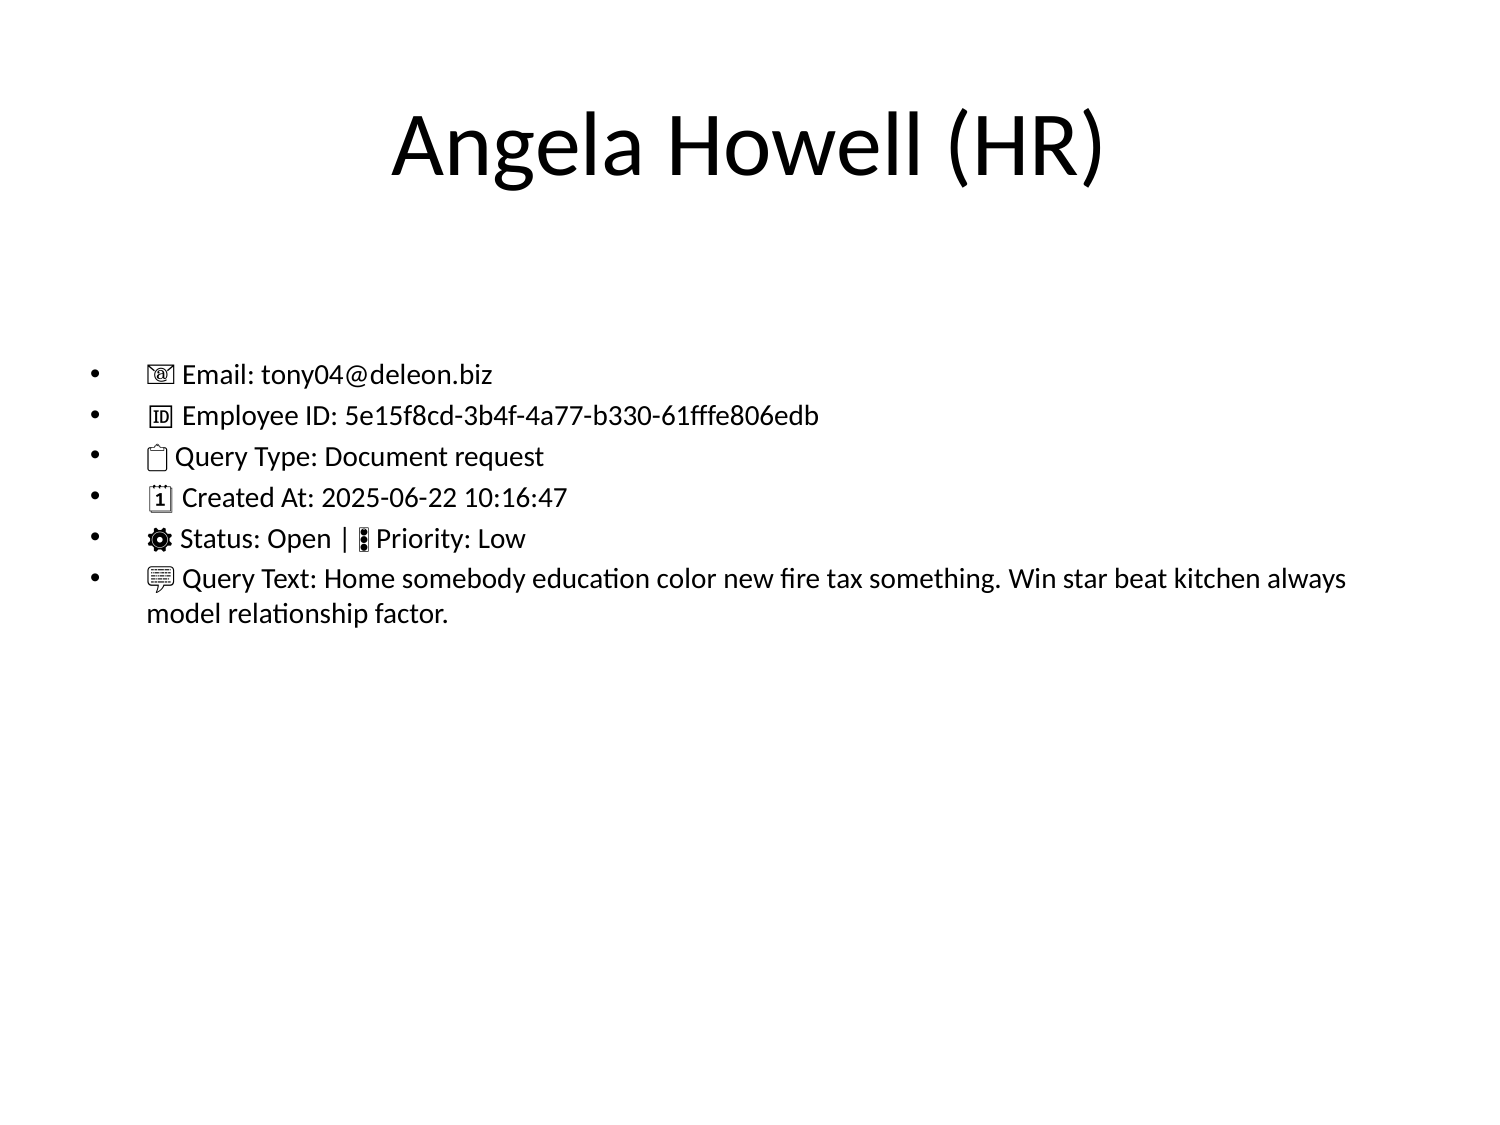

# Angela Howell (HR)

📧 Email: tony04@deleon.biz
🆔 Employee ID: 5e15f8cd-3b4f-4a77-b330-61fffe806edb
📋 Query Type: Document request
🗓 Created At: 2025-06-22 10:16:47
⚙ Status: Open | 🚦 Priority: Low
💬 Query Text: Home somebody education color new fire tax something. Win star beat kitchen always model relationship factor.